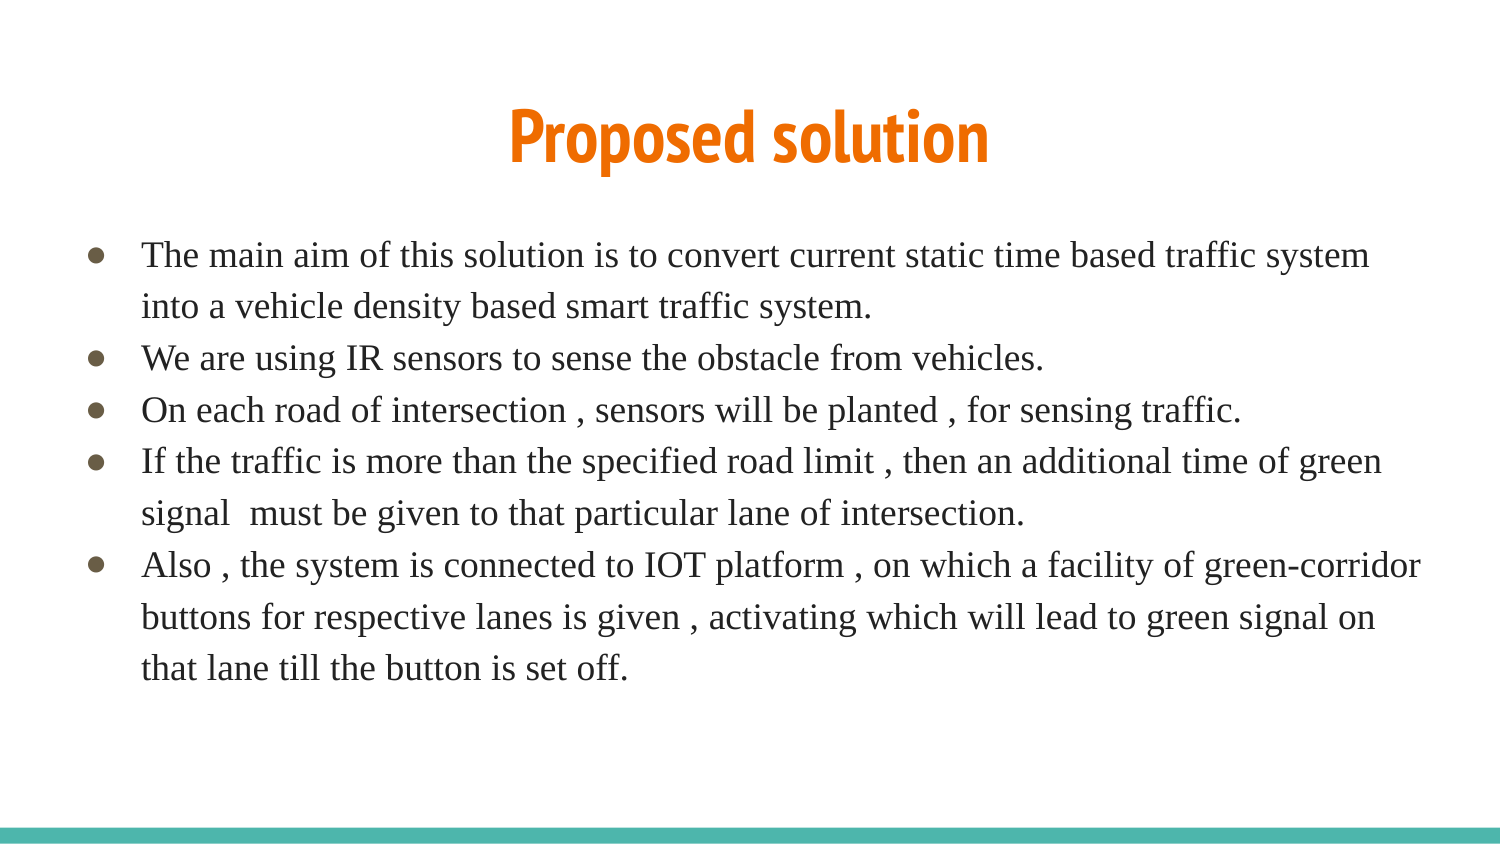

# Proposed solution
The main aim of this solution is to convert current static time based traffic system into a vehicle density based smart traffic system.
We are using IR sensors to sense the obstacle from vehicles.
On each road of intersection , sensors will be planted , for sensing traffic.
If the traffic is more than the specified road limit , then an additional time of green signal  must be given to that particular lane of intersection.
Also , the system is connected to IOT platform , on which a facility of green-corridor buttons for respective lanes is given , activating which will lead to green signal on that lane till the button is set off.